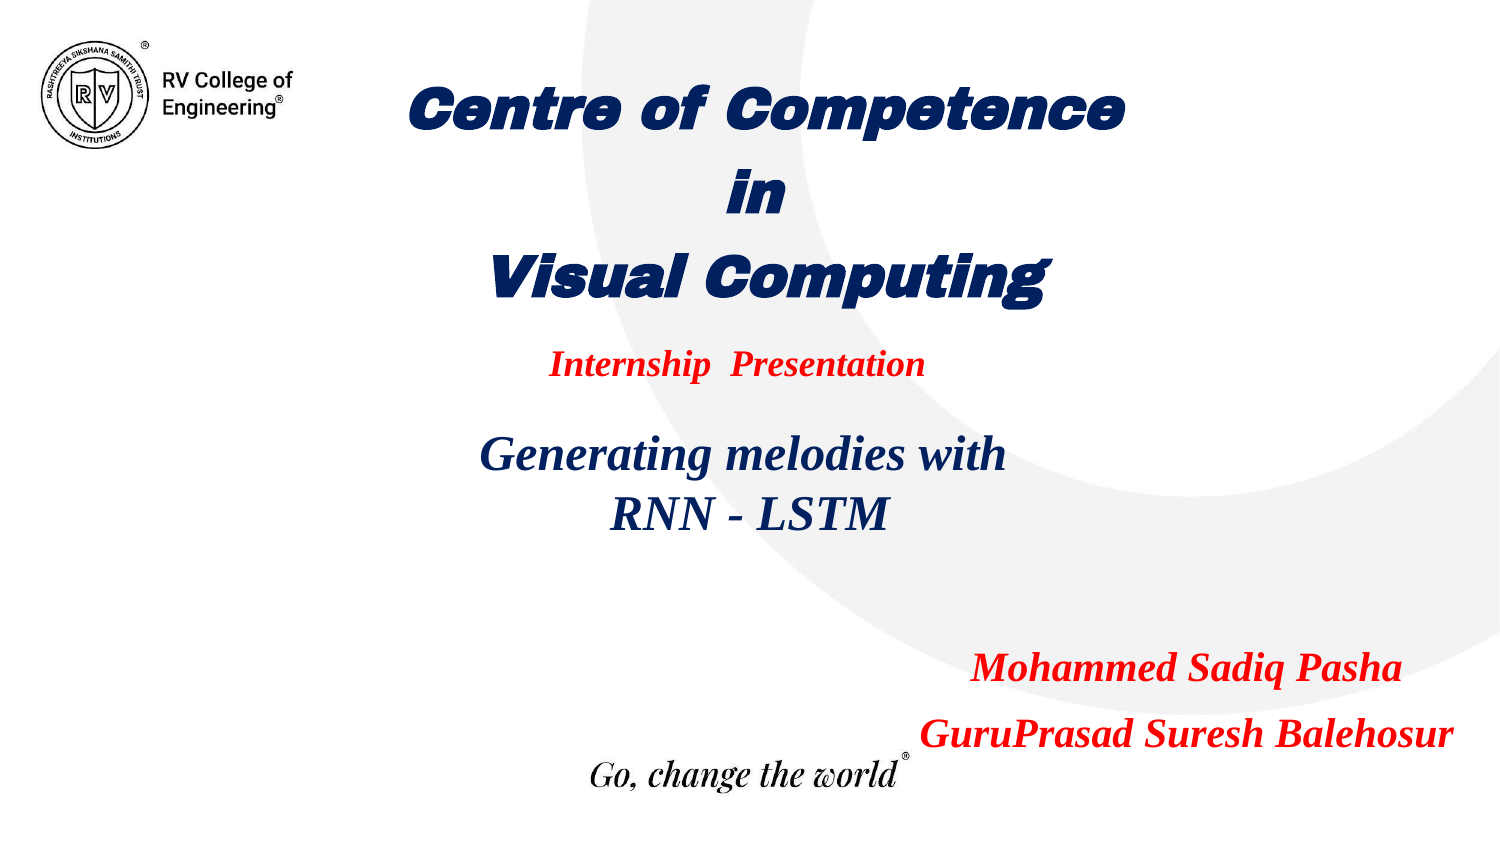

Centre of Competence
in
Visual Computing
Internship  Presentation
Generating melodies with
RNN - LSTM
Mohammed Sadiq Pasha
GuruPrasad Suresh Balehosur